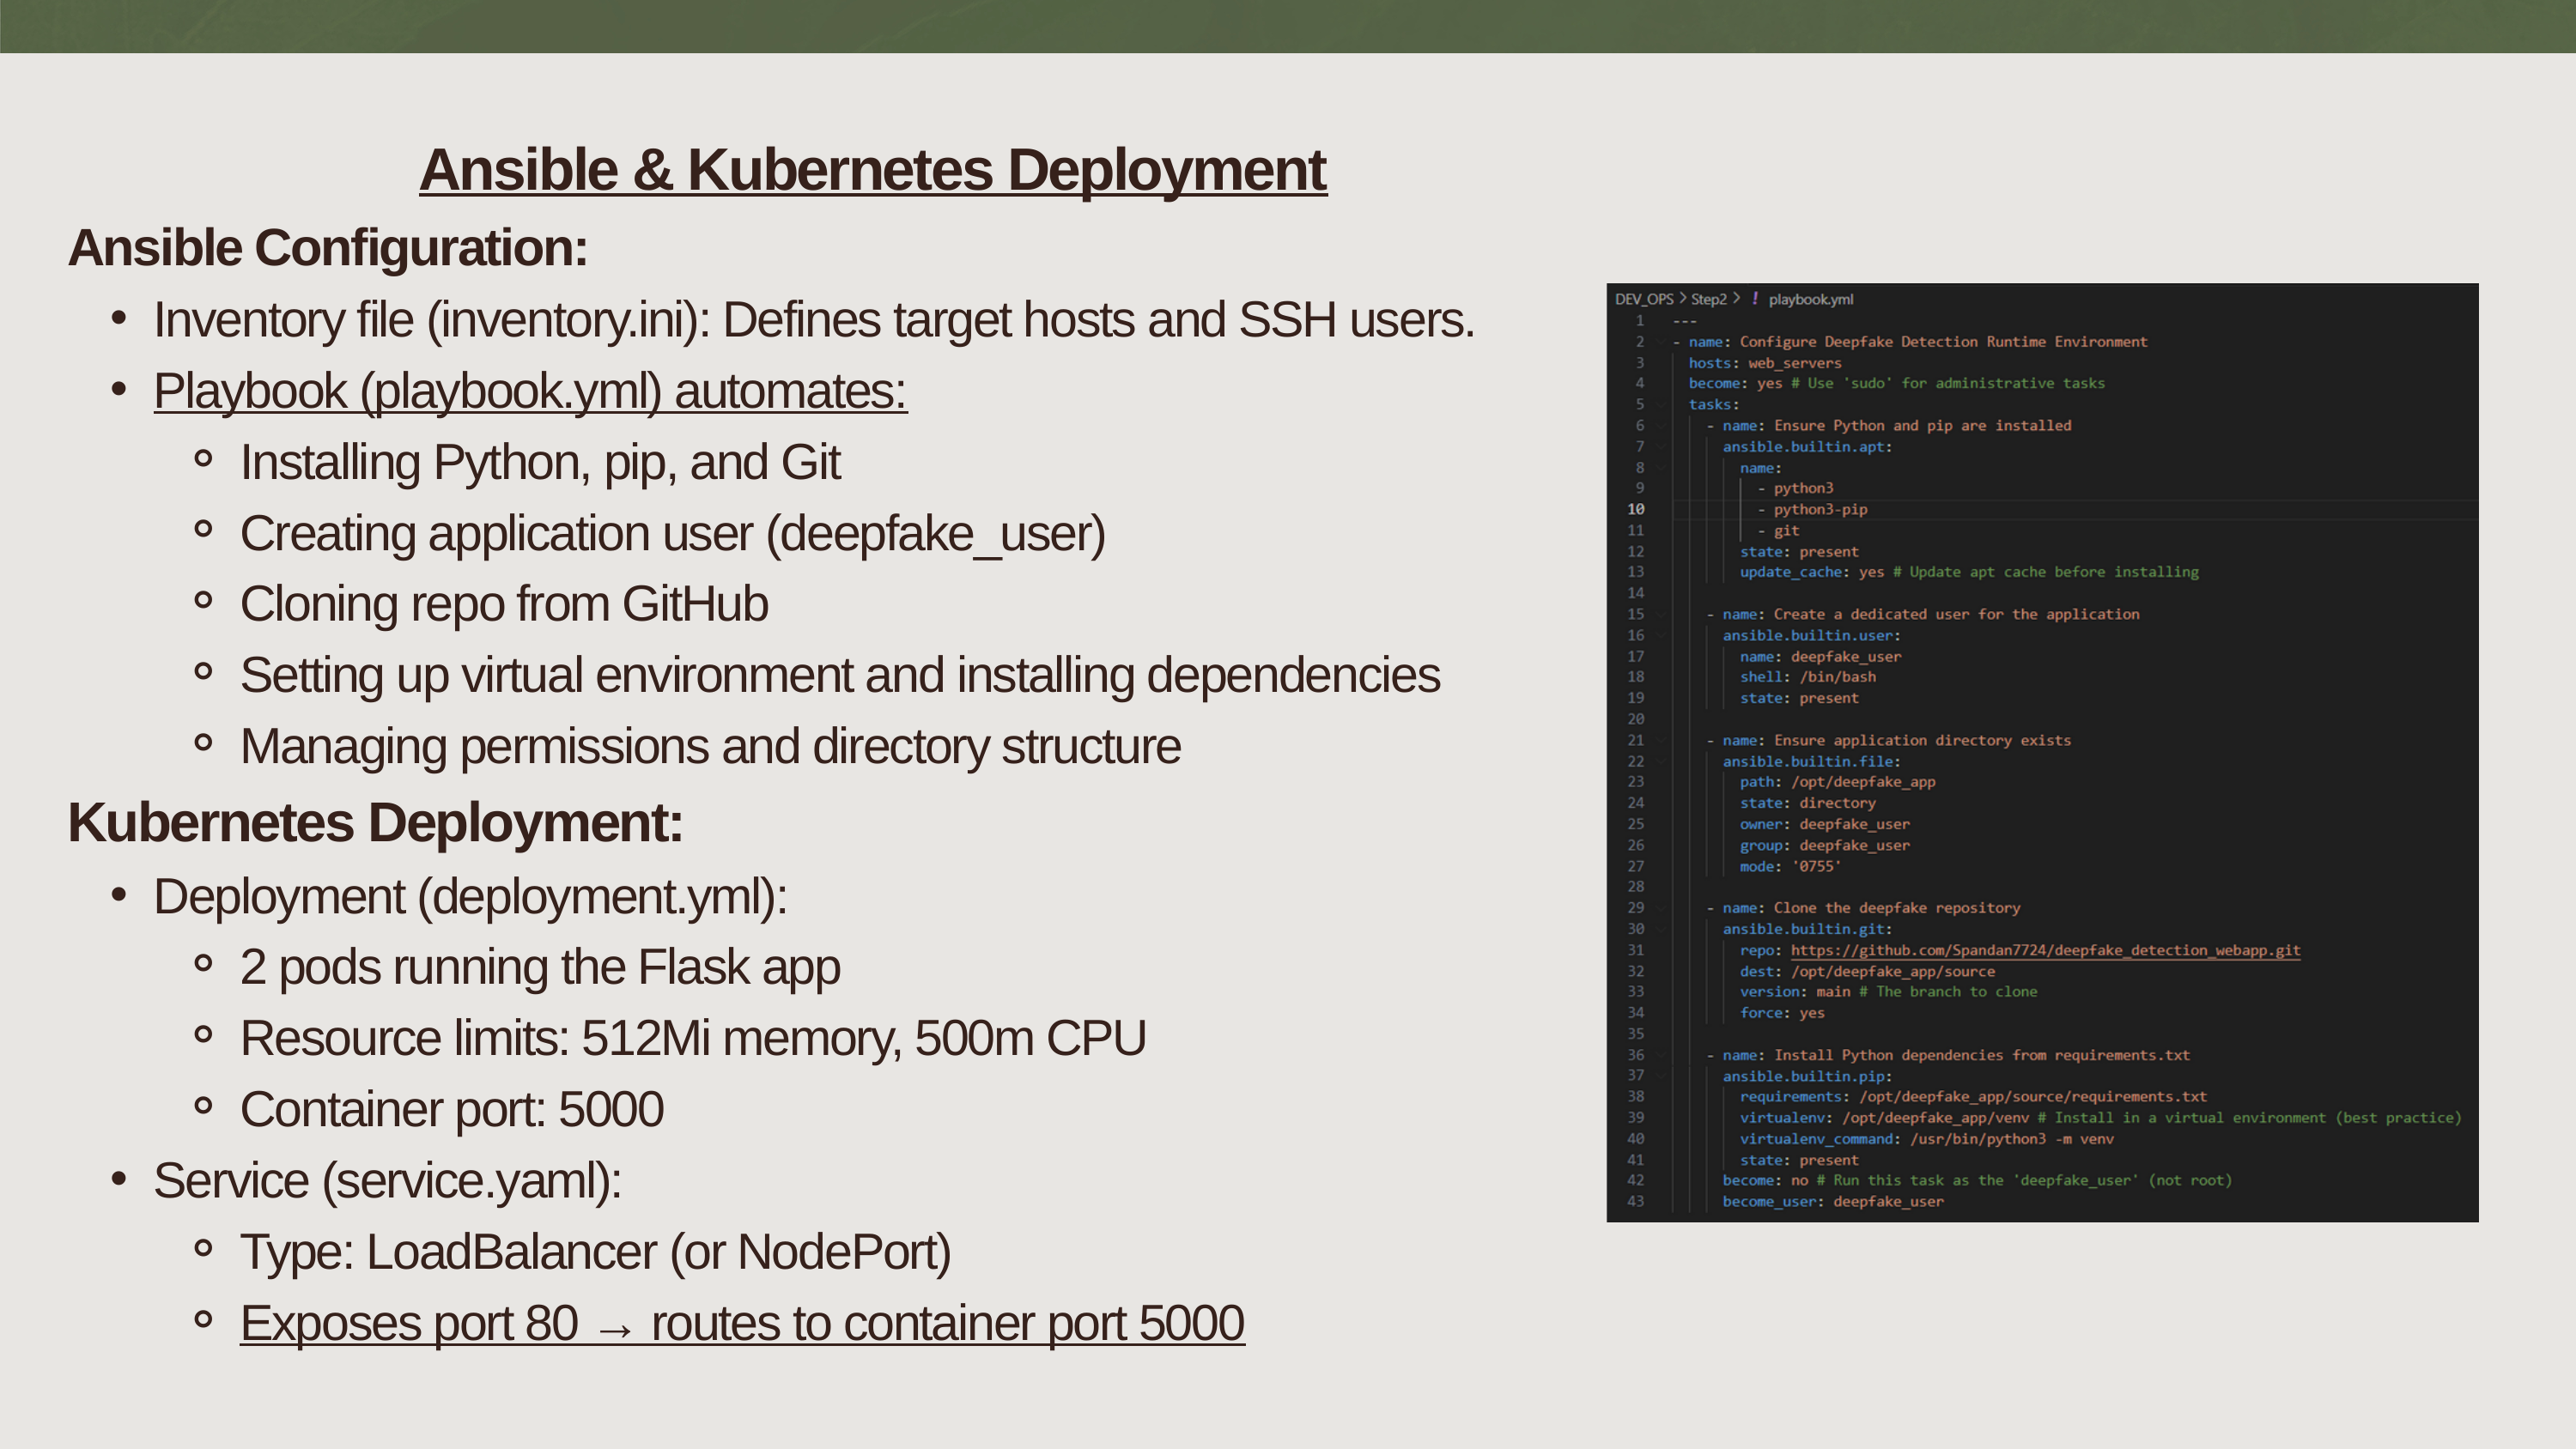

Ansible & Kubernetes Deployment
Ansible Configuration:
Inventory file (inventory.ini): Defines target hosts and SSH users.
Playbook (playbook.yml) automates:
Installing Python, pip, and Git
Creating application user (deepfake_user)
Cloning repo from GitHub
Setting up virtual environment and installing dependencies
Managing permissions and directory structure
Kubernetes Deployment:
Deployment (deployment.yml):
2 pods running the Flask app
Resource limits: 512Mi memory, 500m CPU
Container port: 5000
Service (service.yaml):
Type: LoadBalancer (or NodePort)
Exposes port 80 → routes to container port 5000